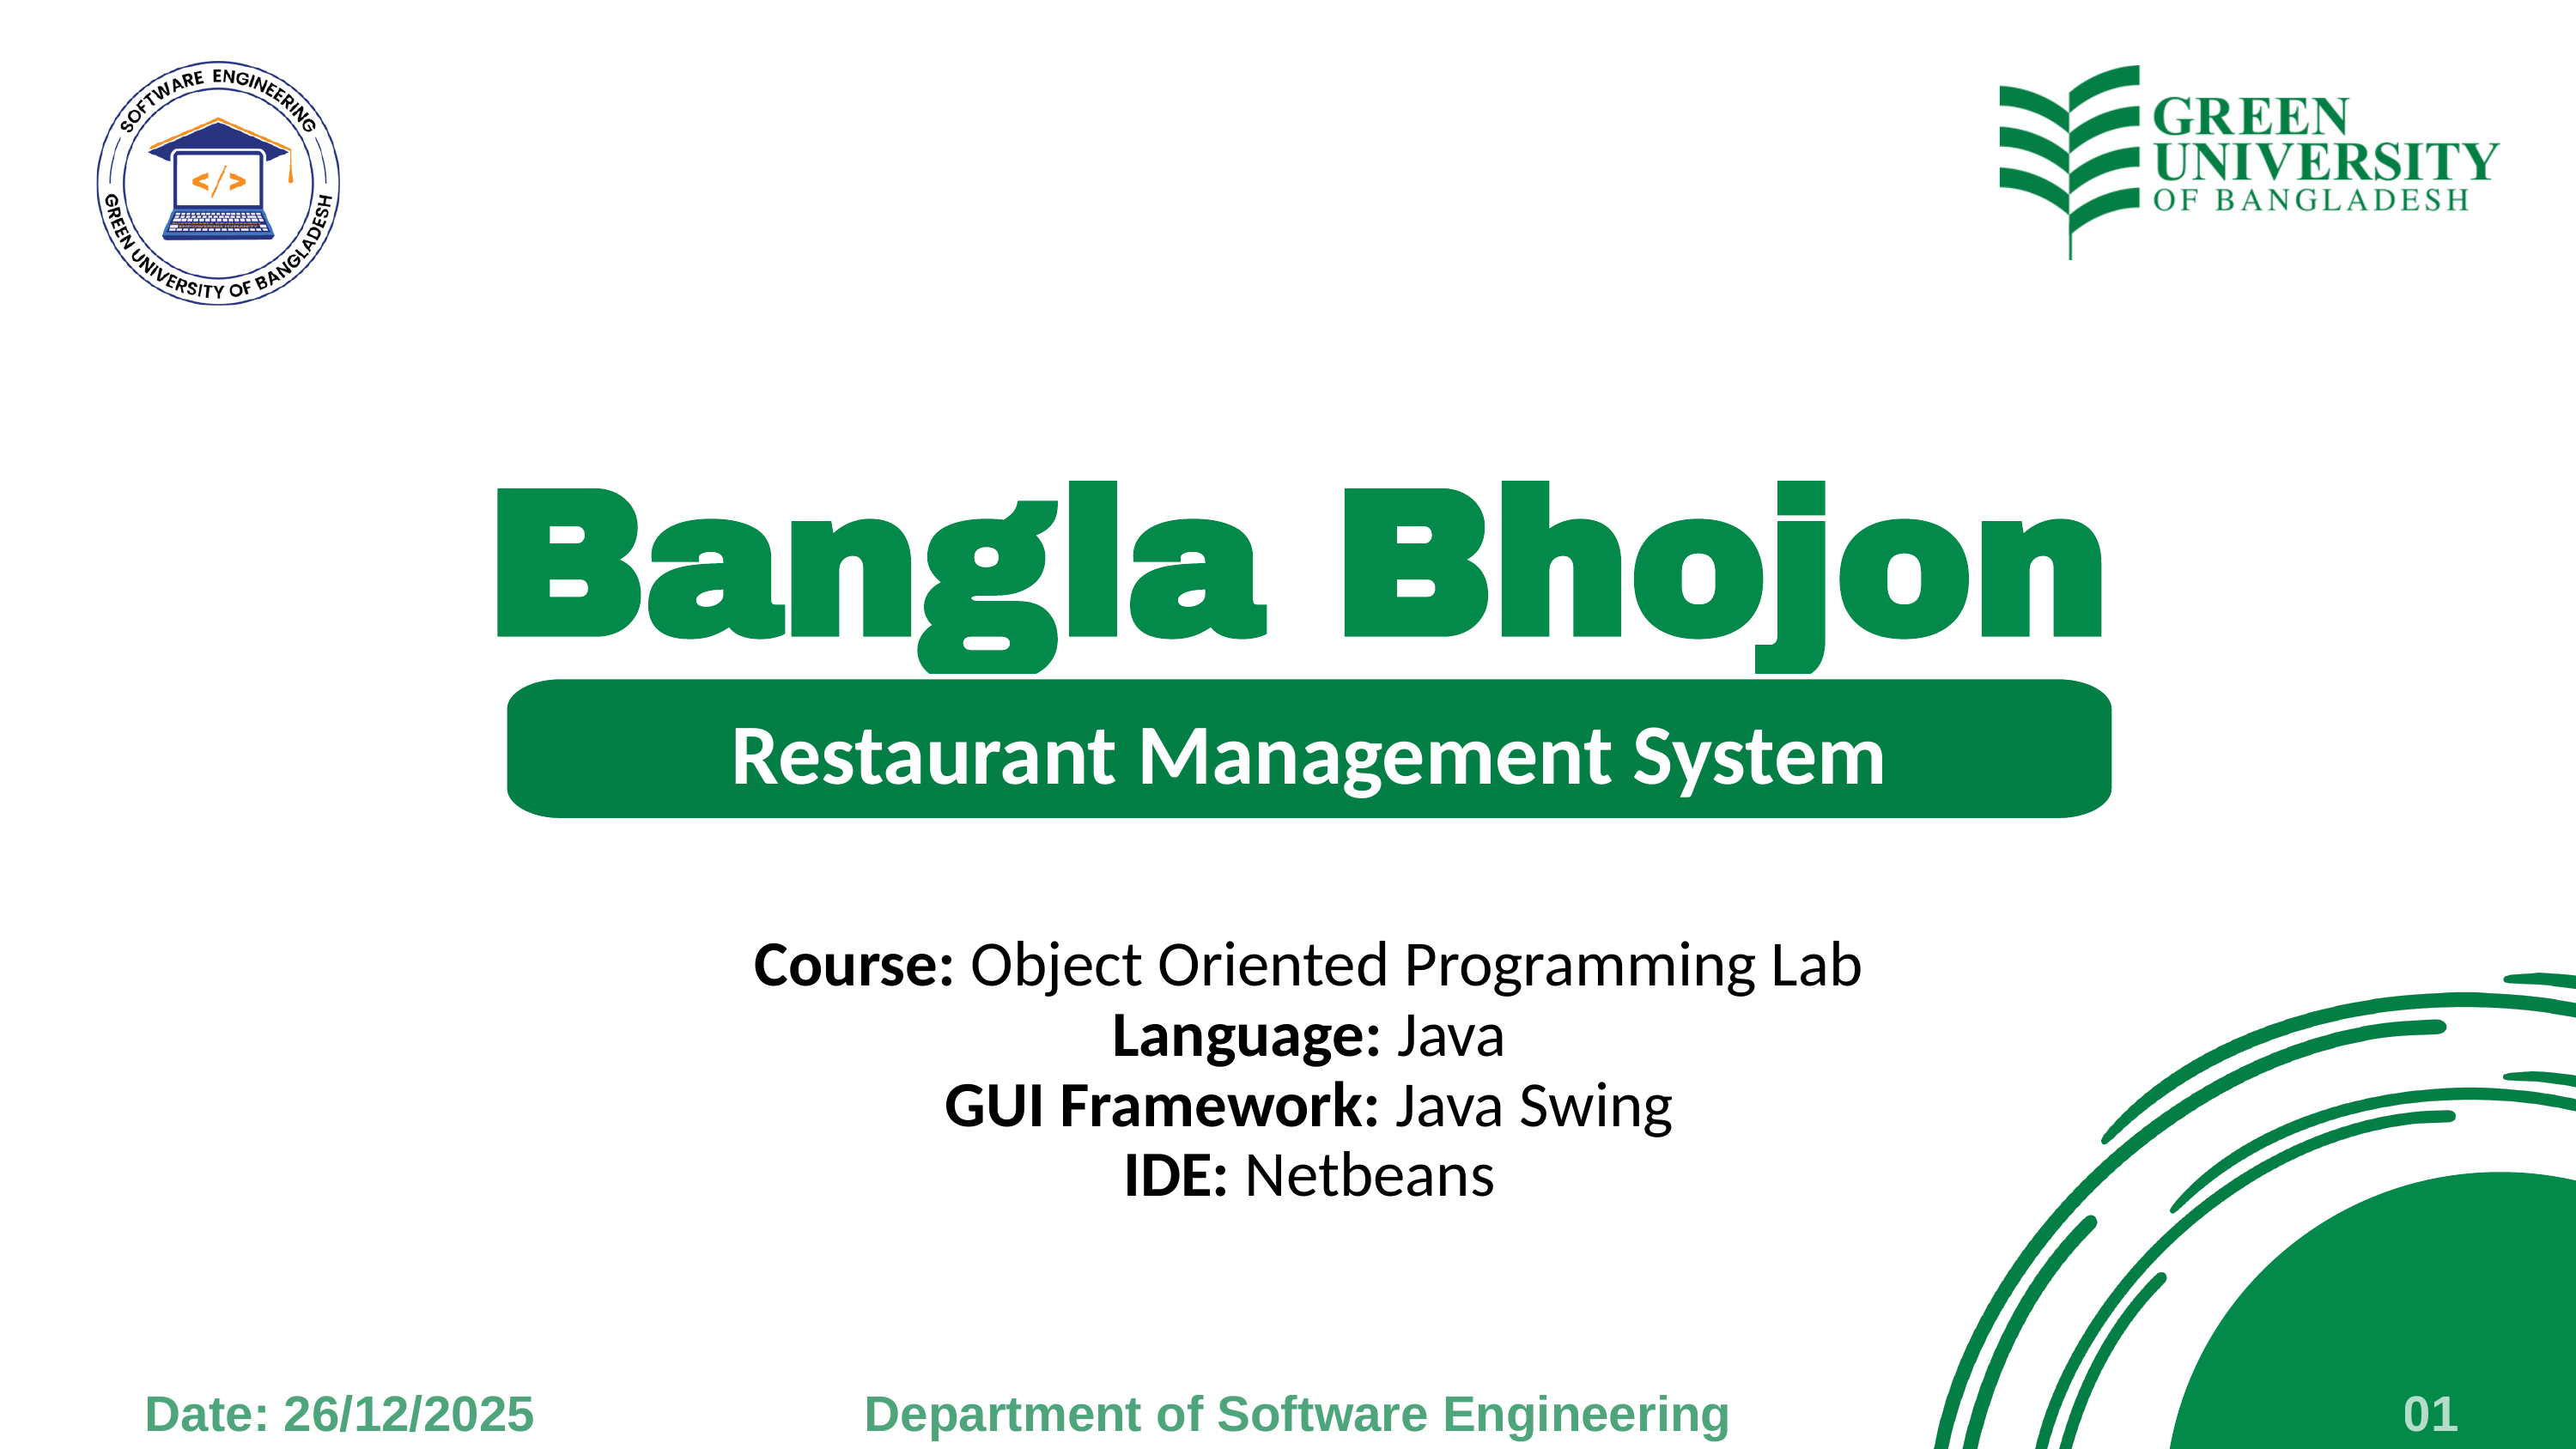

Bangla Bhojon

Restaurant Management System
Course: Object Oriented Programming Lab
Language: Java
GUI Framework: Java Swing
IDE: Netbeans

Date: 26/12/2025
Department of Software Engineering
01